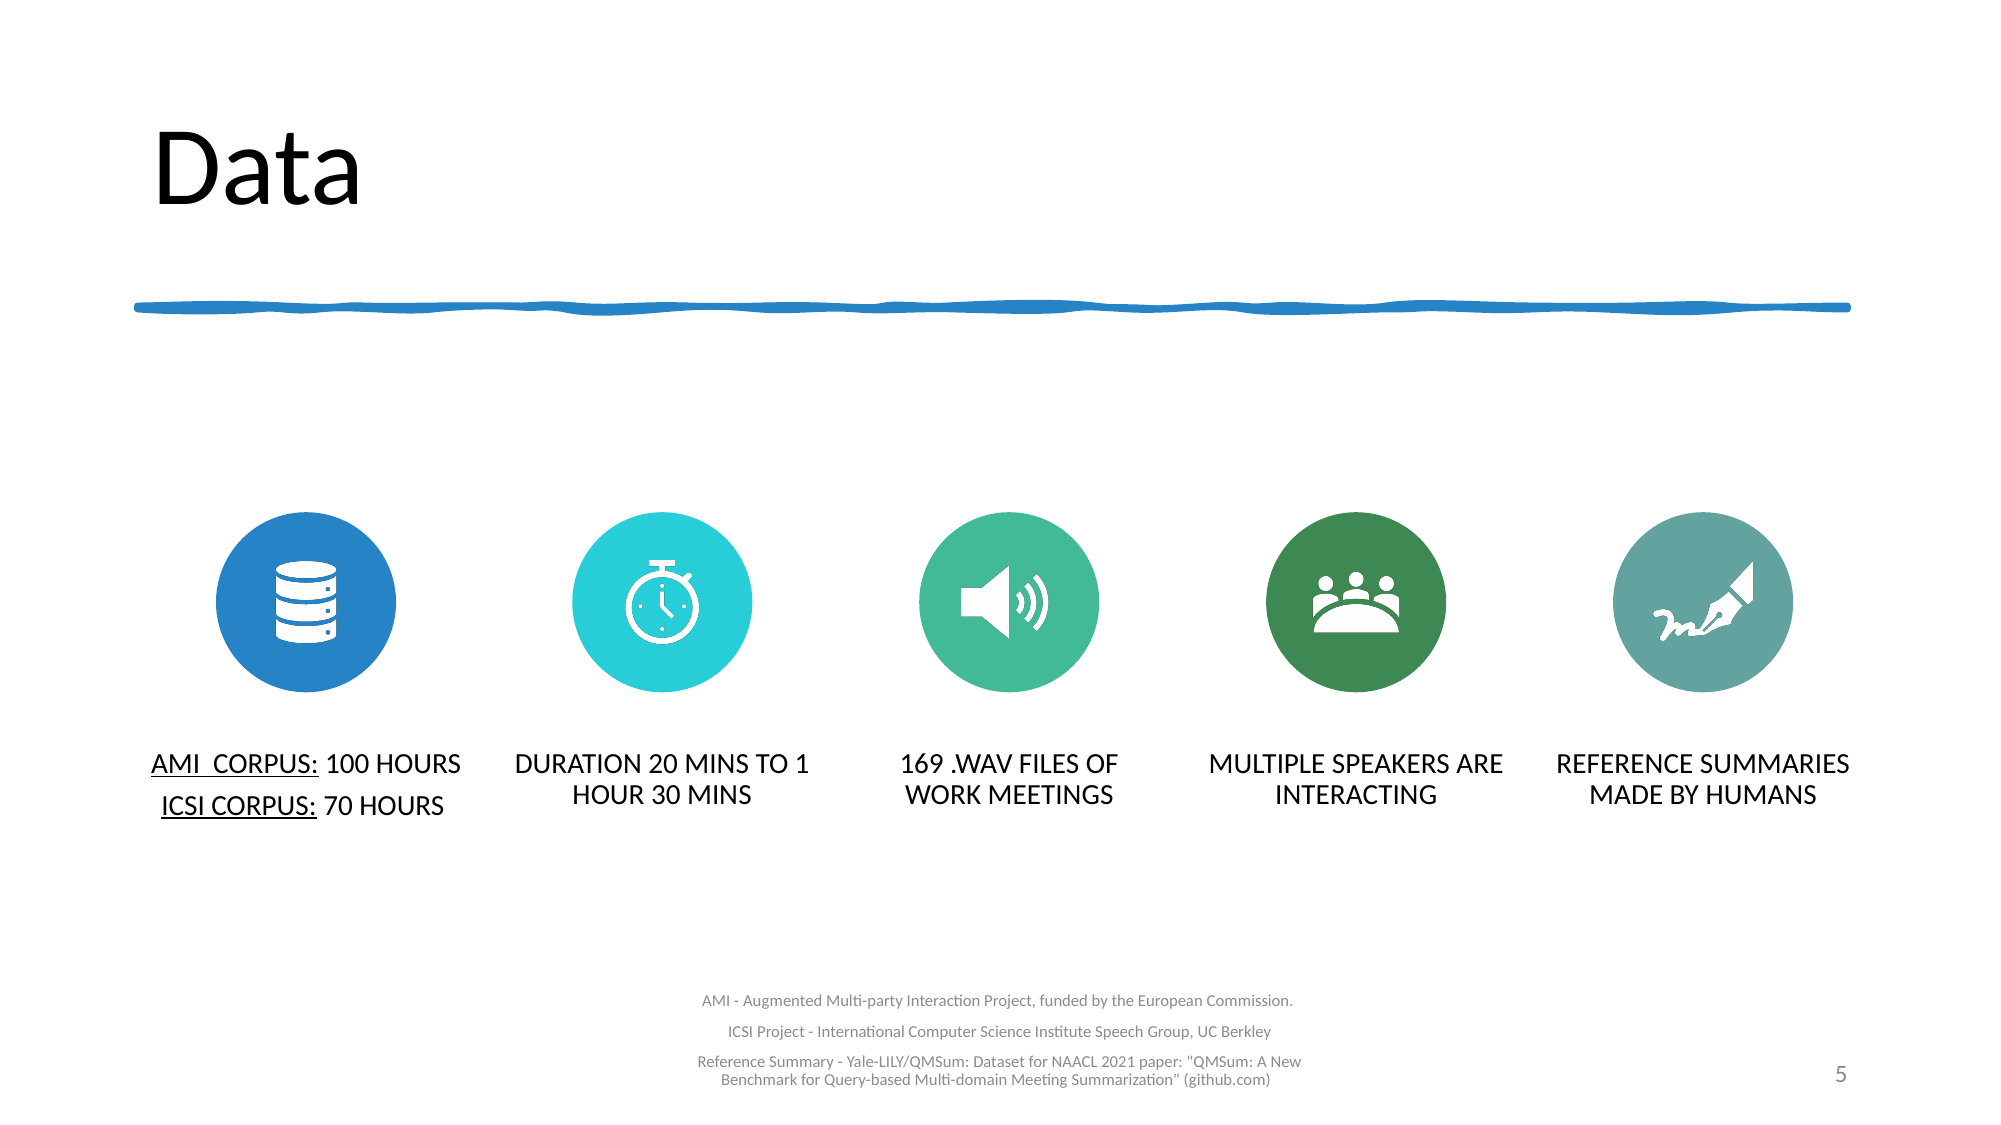

# Data

AMI  Corpus: 100 hours
ICSI Corpus: 70 hours
Duration 20 mins to 1 hour 30 mins
169 .wav files of work meetings
Multiple speakers are interacting
Reference Summaries made by humans
AMI - Augmented Multi-party Interaction Project, funded by the European Commission.
ICSI Project - International Computer Science Institute Speech Group, UC Berkley
Reference Summary - Yale-LILY/QMSum: Dataset for NAACL 2021 paper: "QMSum: A New Benchmark for Query-based Multi-domain Meeting Summarization" (github.com)
5